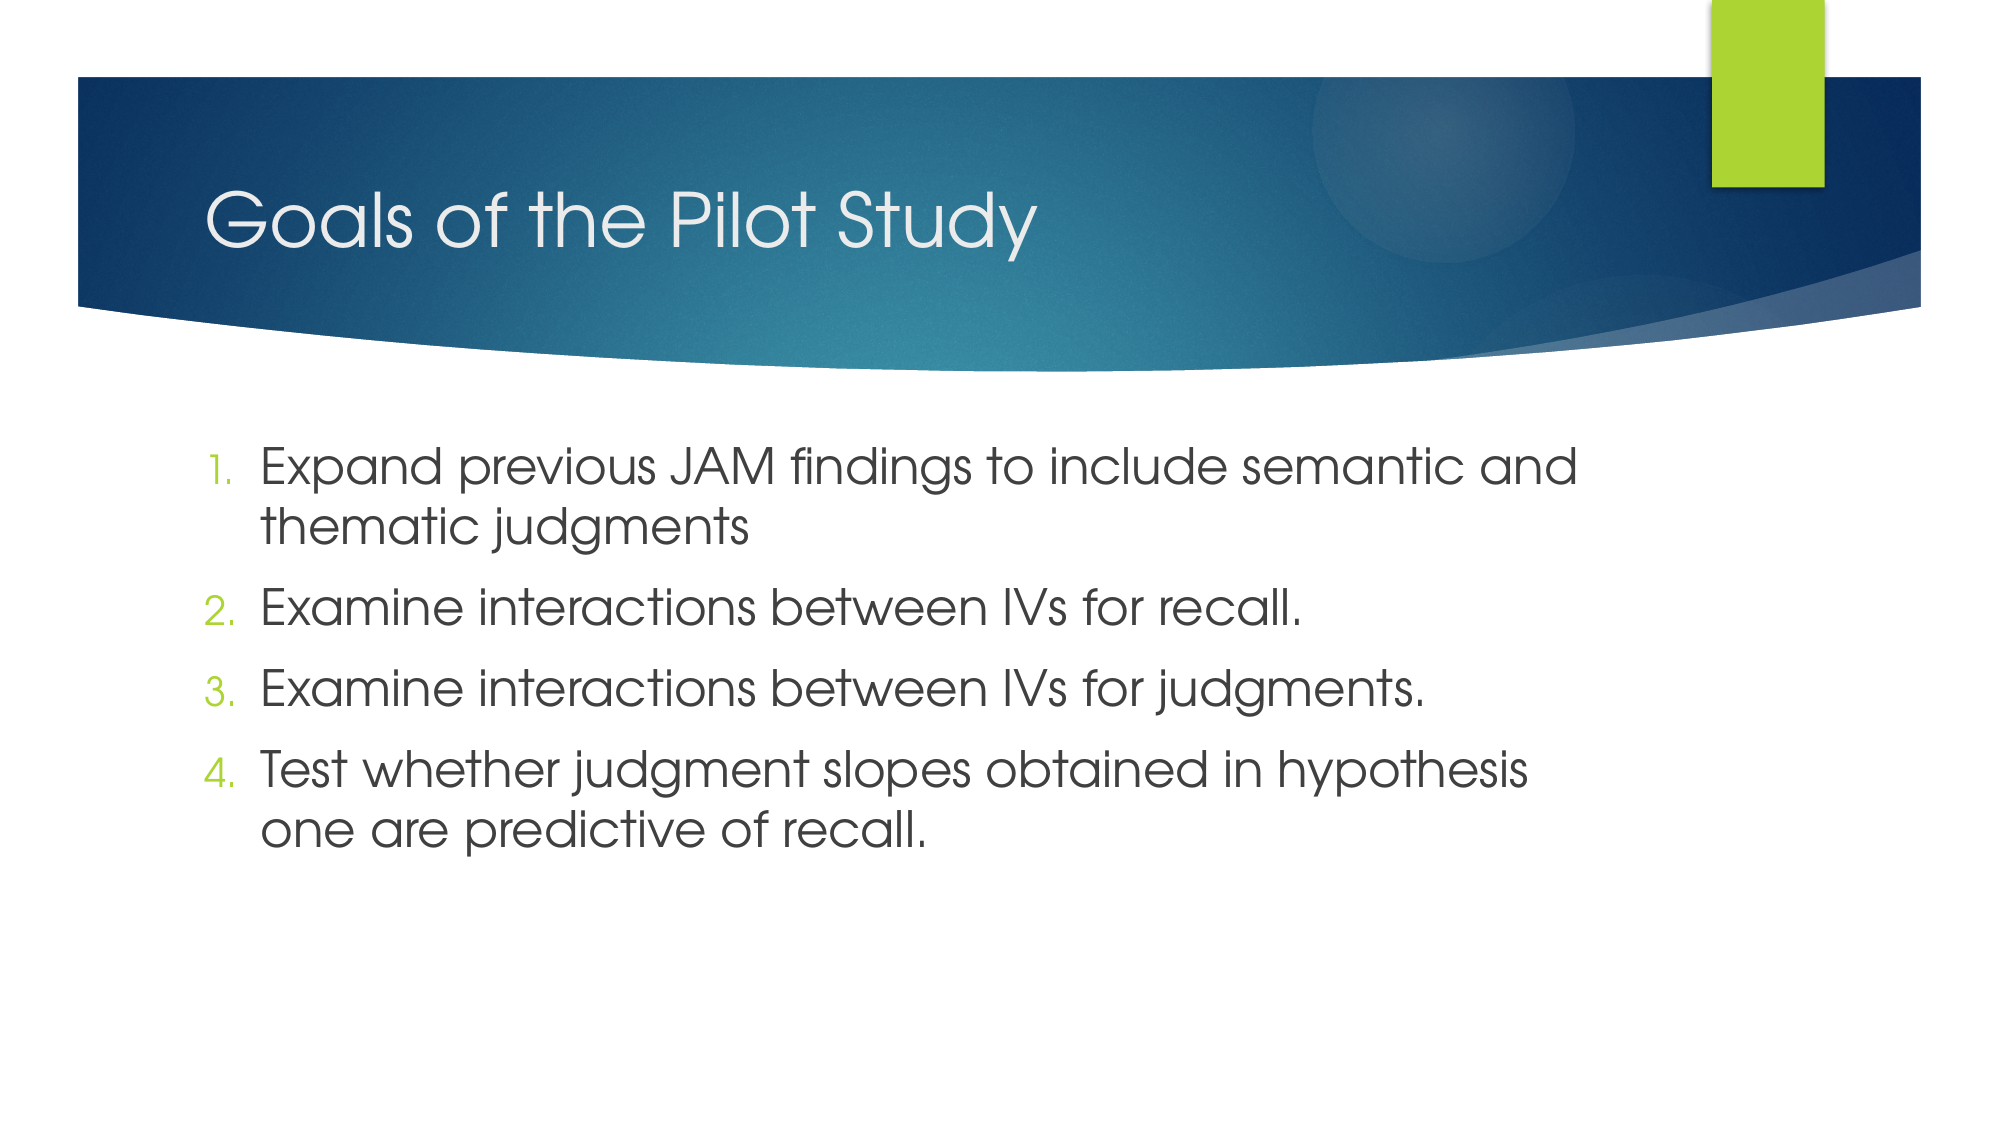

# Goals of the Pilot Study
Expand previous JAM findings to include semantic and thematic judgments
Examine interactions between IVs for recall.
Examine interactions between IVs for judgments.
Test whether judgment slopes obtained in hypothesis one are predictive of recall.